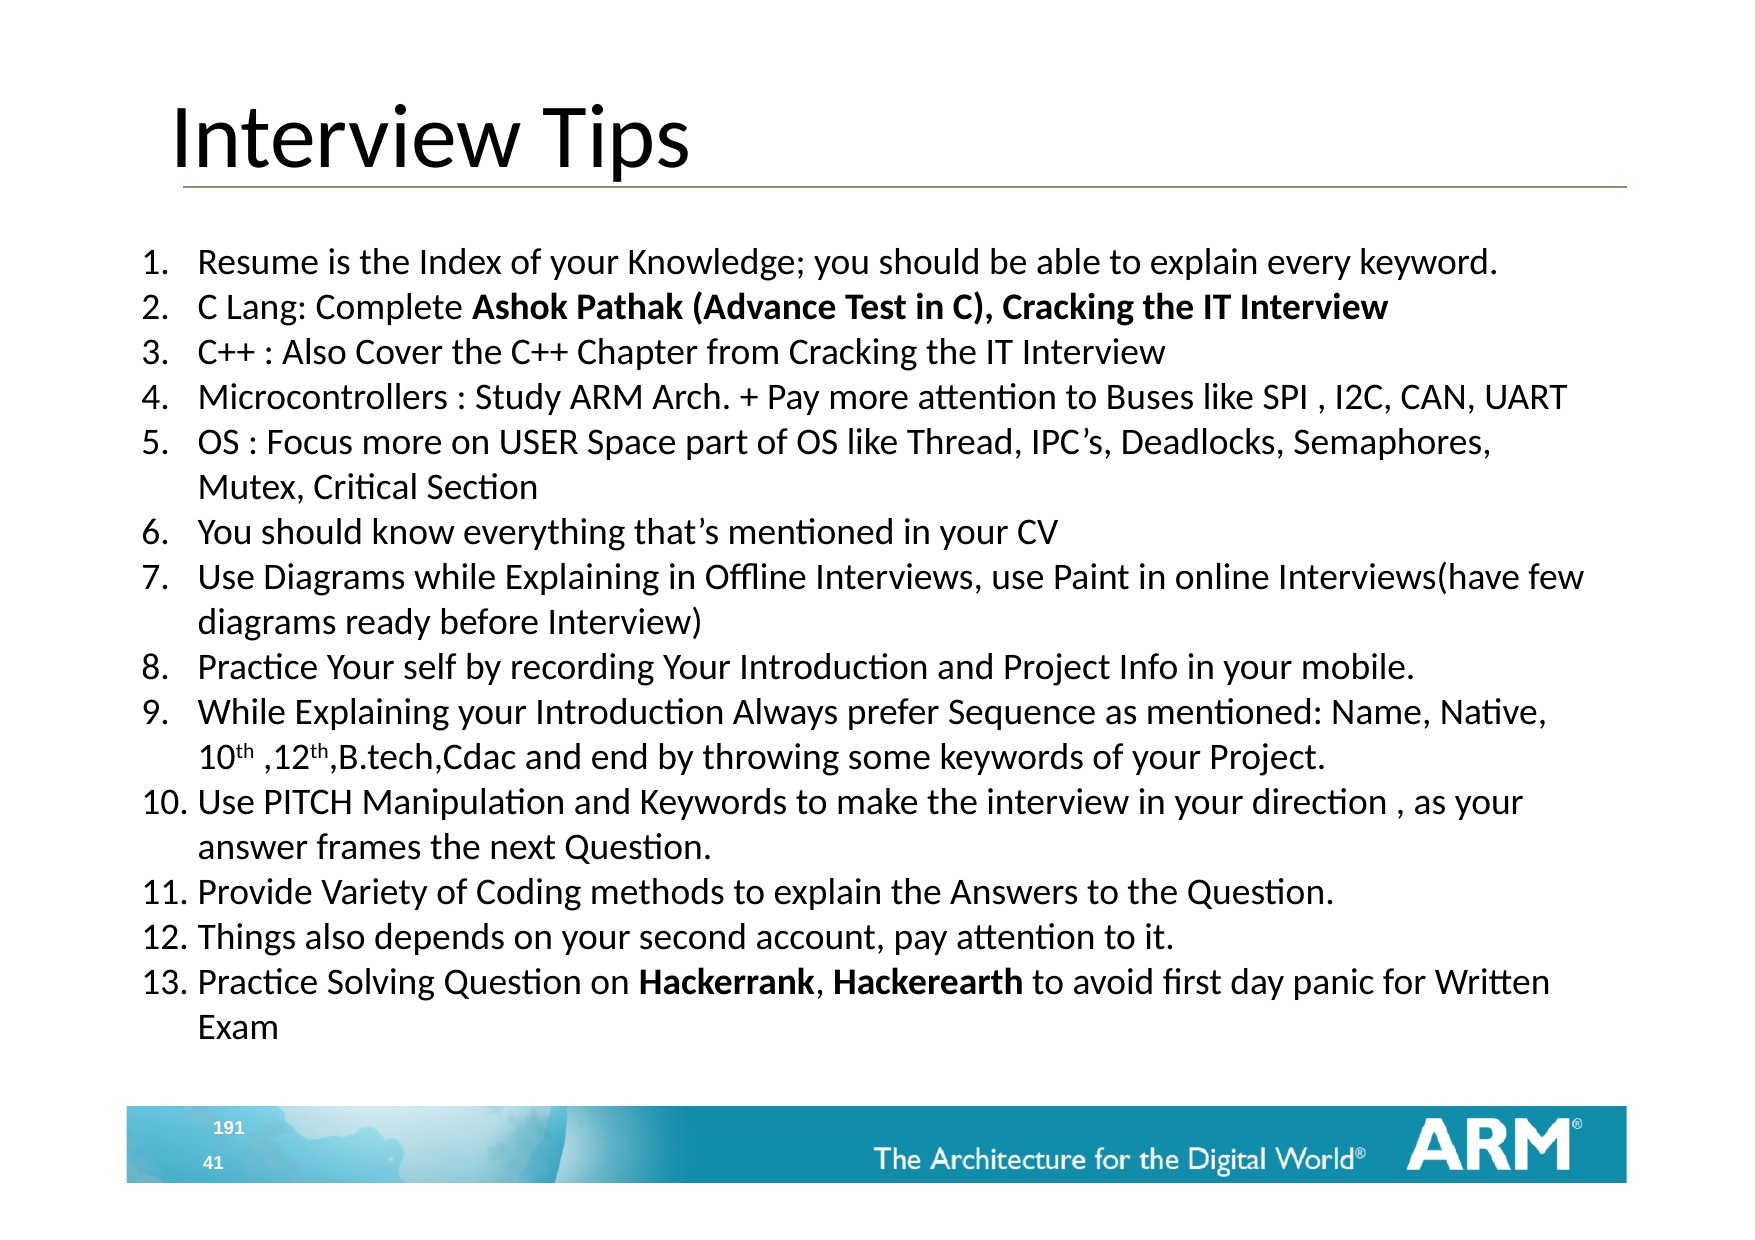

# Interview Tips
Resume is the Index of your Knowledge; you should be able to explain every keyword.
C Lang: Complete Ashok Pathak (Advance Test in C), Cracking the IT Interview
C++ : Also Cover the C++ Chapter from Cracking the IT Interview
Microcontrollers : Study ARM Arch. + Pay more attention to Buses like SPI , I2C, CAN, UART
OS : Focus more on USER Space part of OS like Thread, IPC’s, Deadlocks, Semaphores, Mutex, Critical Section
You should know everything that’s mentioned in your CV
Use Diagrams while Explaining in Offline Interviews, use Paint in online Interviews(have few diagrams ready before Interview)
Practice Your self by recording Your Introduction and Project Info in your mobile.
While Explaining your Introduction Always prefer Sequence as mentioned: Name, Native, 10th ,12th,B.tech,Cdac and end by throwing some keywords of your Project.
Use PITCH Manipulation and Keywords to make the interview in your direction , as your answer frames the next Question.
Provide Variety of Coding methods to explain the Answers to the Question.
Things also depends on your second account, pay attention to it.
Practice Solving Question on Hackerrank, Hackerearth to avoid first day panic for Written Exam

191
41